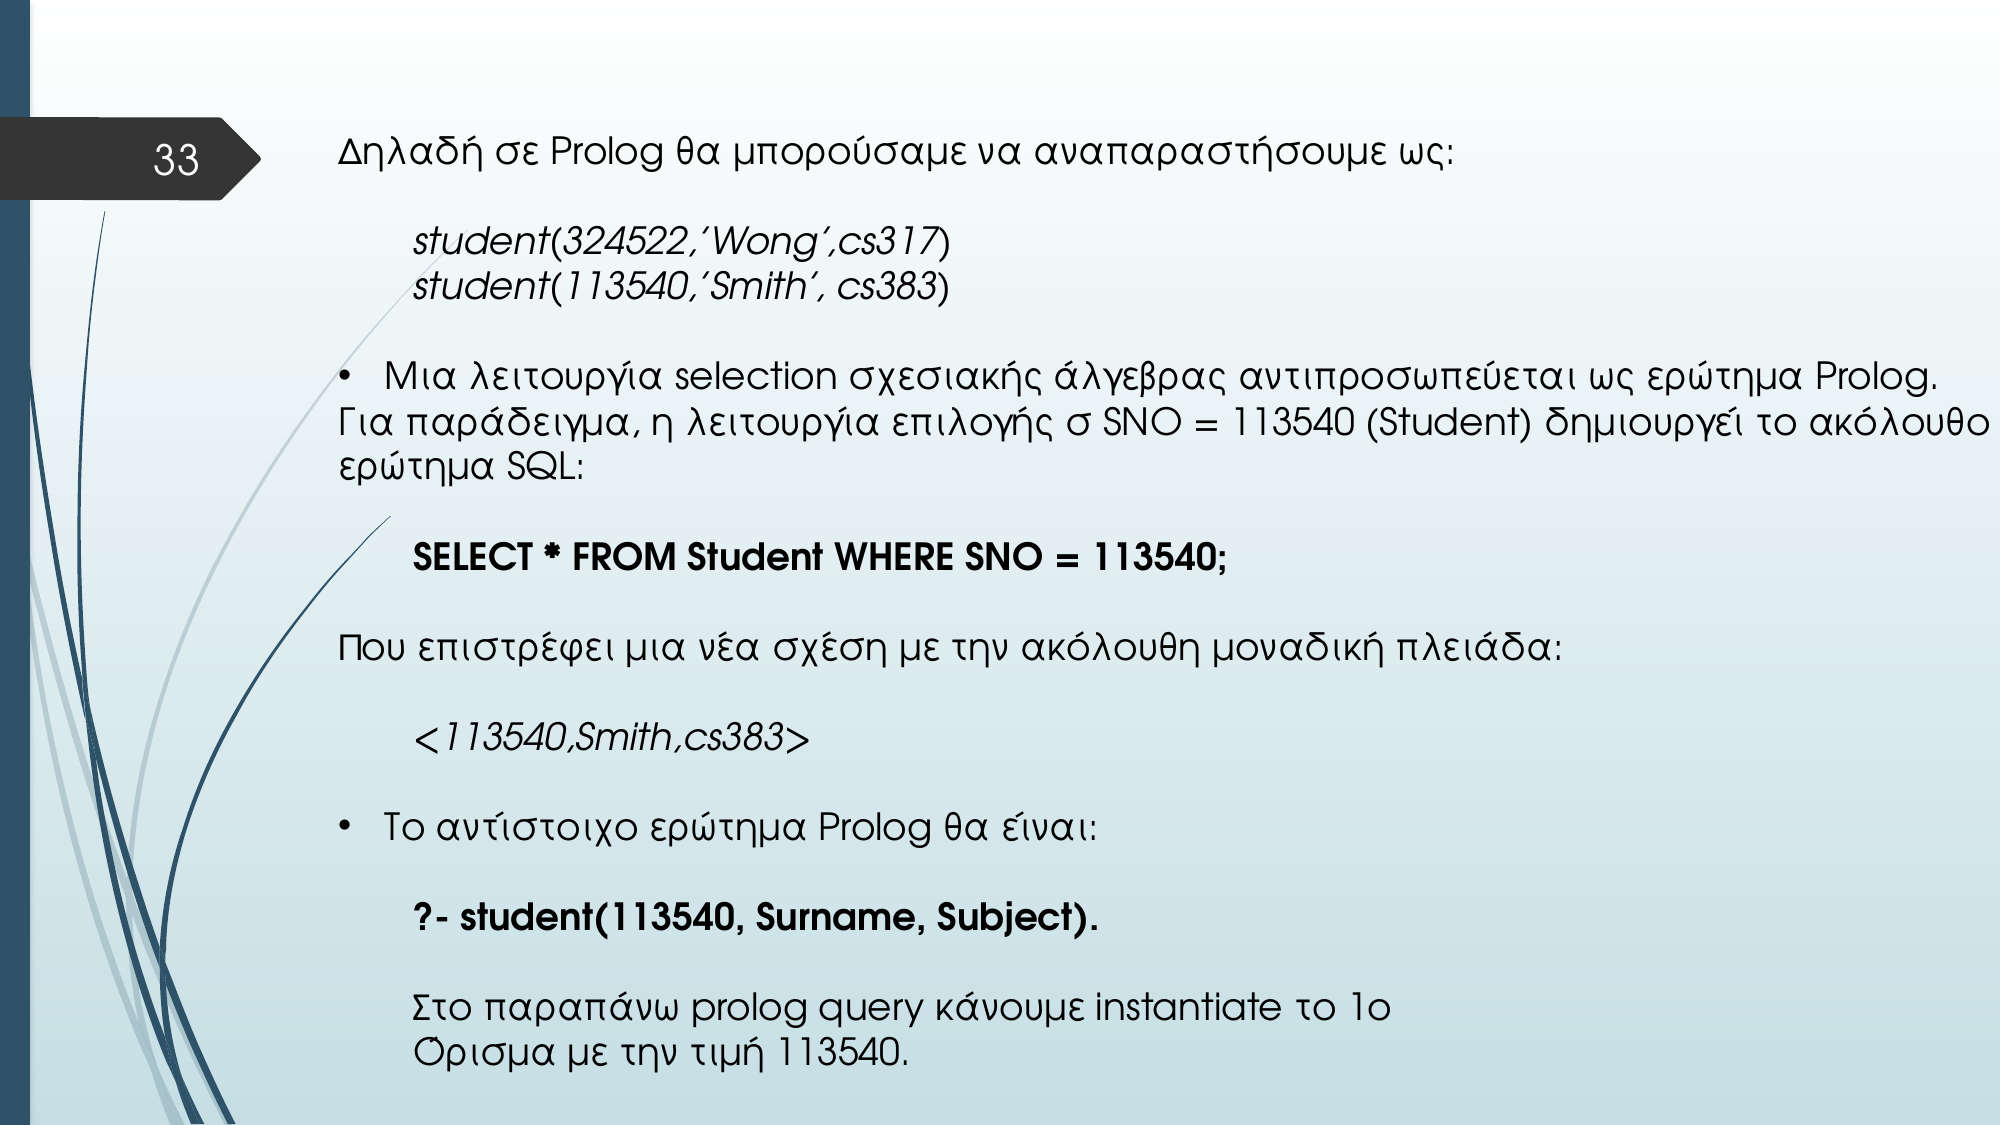

Δηλαδή σε Prolog θα μπορούσαμε να αναπαραστήσουμε ως:

student(324522,’Wong’,cs317)
student(113540,’Smith’, cs383)

Μια λειτουργία selection σχεσιακής άλγεβρας αντιπροσωπεύεται ως ερώτημα Prolog.
Για παράδειγμα, η λειτουργία επιλογής σ SNO = 113540 (Student) δημιουργεί το ακόλουθο
ερώτημα SQL:

SELECT * FROM Student WHERE SNO = 113540;

Που επιστρέφει μια νέα σχέση με την ακόλουθη μοναδική πλειάδα:

<113540,Smith,cs383>

Tο αντίστοιχο ερώτημα Prolog θα είναι:

?- student(113540, Surname, Subject).

Στο παραπάνω prolog query κάνουμε instantiate το 1ο
Όρισμα με την τιμή 113540.

33